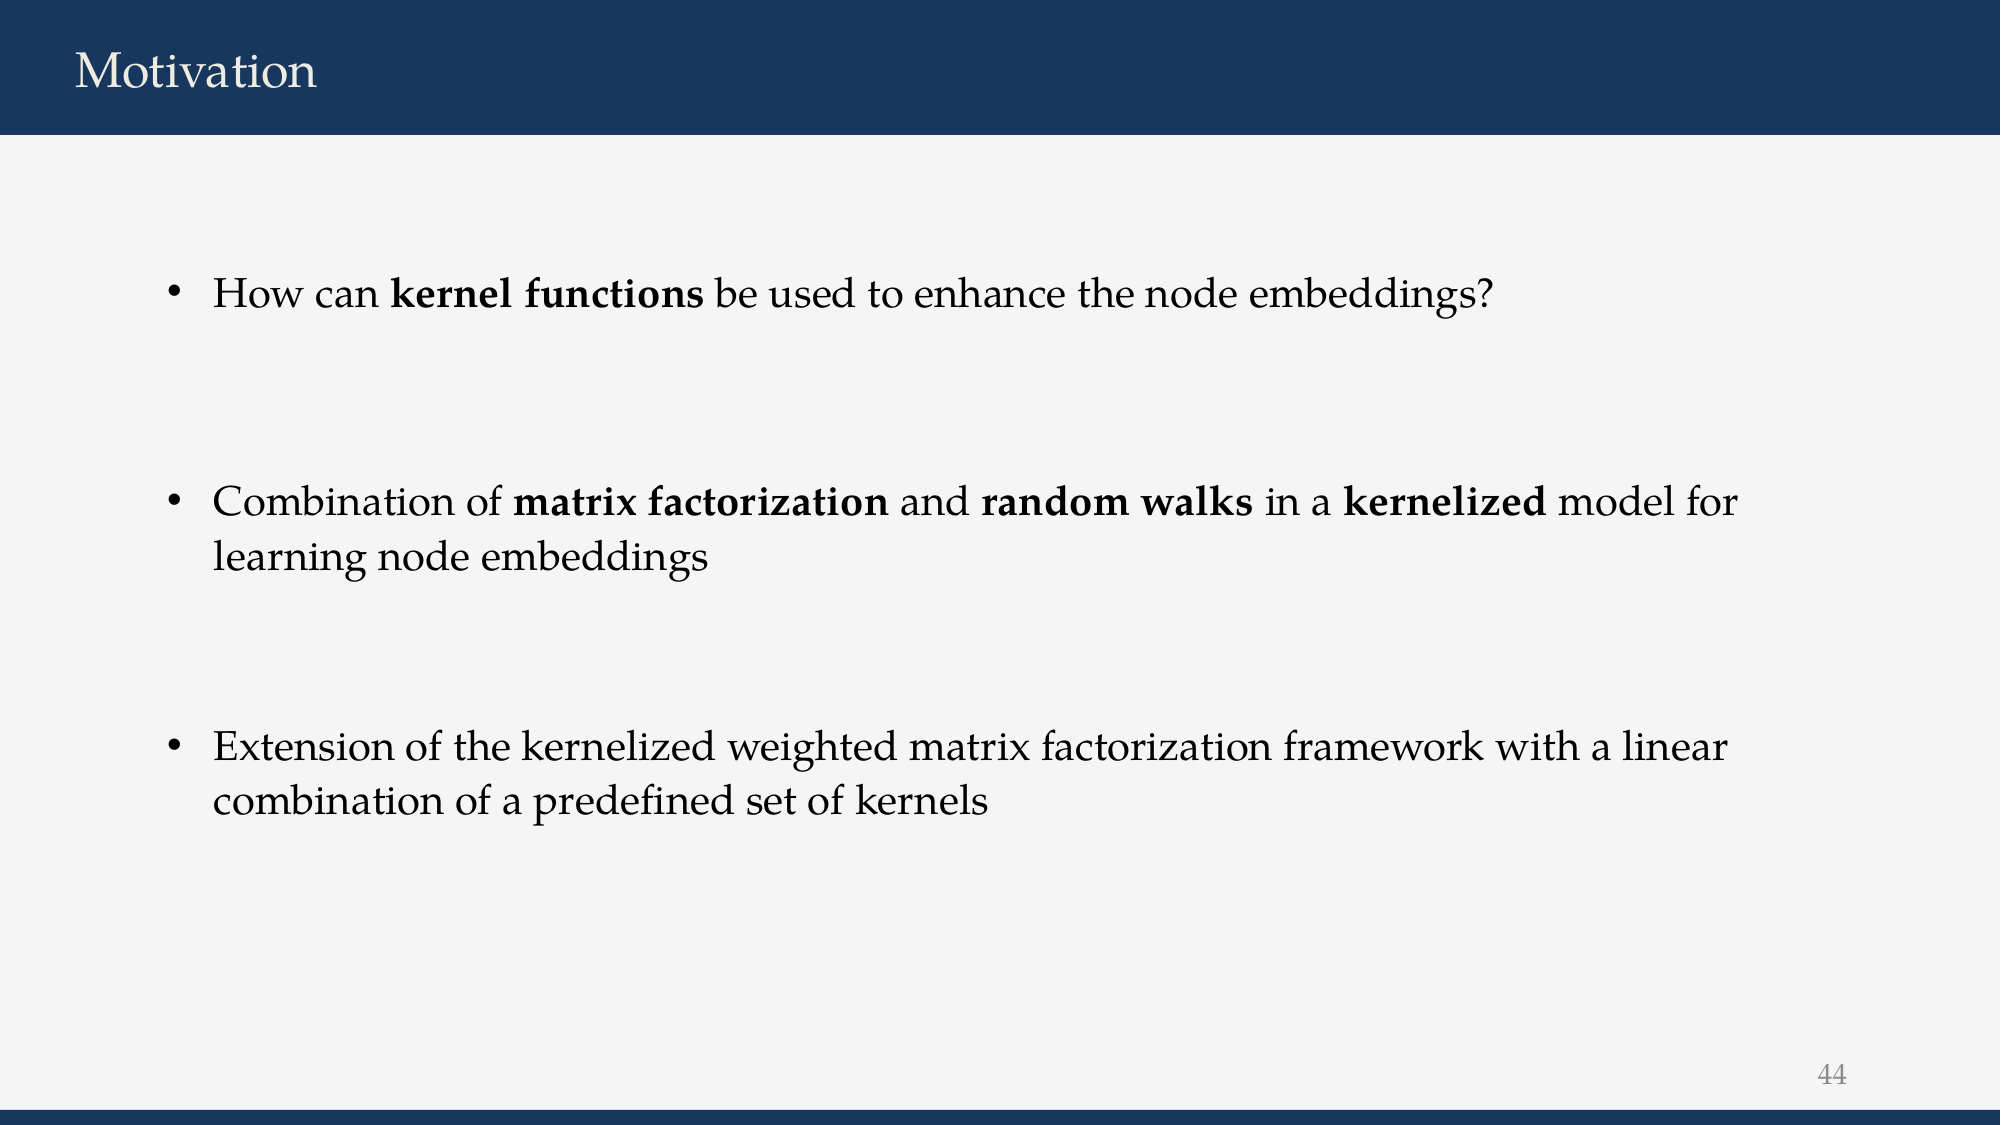

Motivation
How can kernel functions be used to enhance the node embeddings?
Combination of matrix factorization and random walks in a kernelized model for learning node embeddings
Extension of the kernelized weighted matrix factorization framework with a linear combination of a predefined set of kernels
44